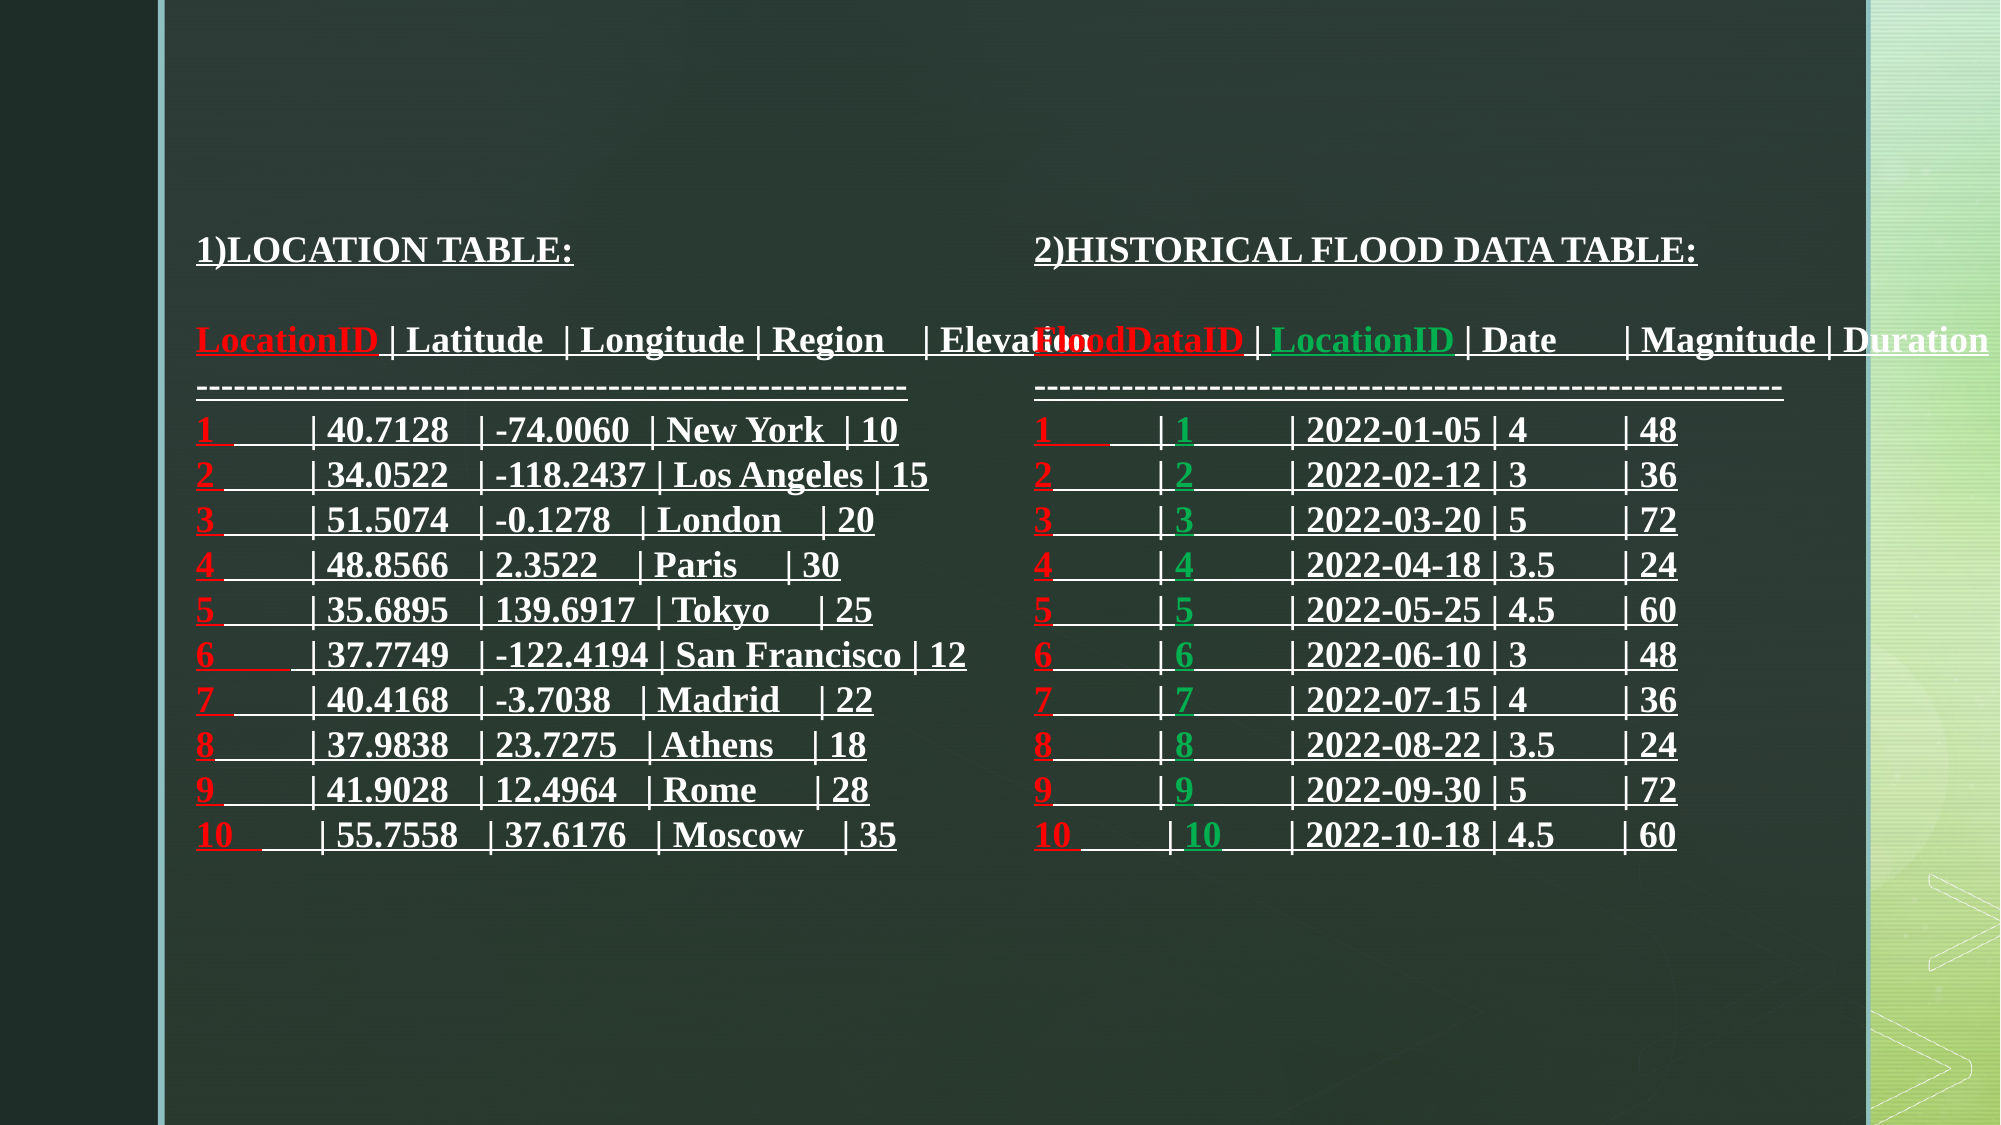

1)LOCATION TABLE:

LocationID | Latitude  | Longitude | Region    | Elevation
---------------------------------------------------------
1          | 40.7128   | -74.0060  | New York  | 10
2          | 34.0522   | -118.2437 | Los Angeles | 15
3          | 51.5074   | -0.1278   | London    | 20
4          | 48.8566   | 2.3522    | Paris     | 30
5          | 35.6895   | 139.6917  | Tokyo     | 25
6          | 37.7749   | -122.4194 | San Francisco | 12
7          | 40.4168   | -3.7038   | Madrid    | 22
8          | 37.9838   | 23.7275   | Athens    | 18
9          | 41.9028   | 12.4964   | Rome      | 28
10         | 55.7558   | 37.6176   | Moscow    | 35

2)HISTORICAL FLOOD DATA TABLE:

FloodDataID | LocationID | Date       | Magnitude | Duration
------------------------------------------------------------
1           | 1          | 2022-01-05 | 4          | 48
2           | 2          | 2022-02-12 | 3          | 36
3           | 3          | 2022-03-20 | 5          | 72
4           | 4          | 2022-04-18 | 3.5       | 24
5           | 5          | 2022-05-25 | 4.5       | 60
6           | 6          | 2022-06-10 | 3          | 48
7           | 7          | 2022-07-15 | 4          | 36
8           | 8          | 2022-08-22 | 3.5       | 24
9           | 9          | 2022-09-30 | 5          | 72
10          | 10       | 2022-10-18 | 4.5       | 60